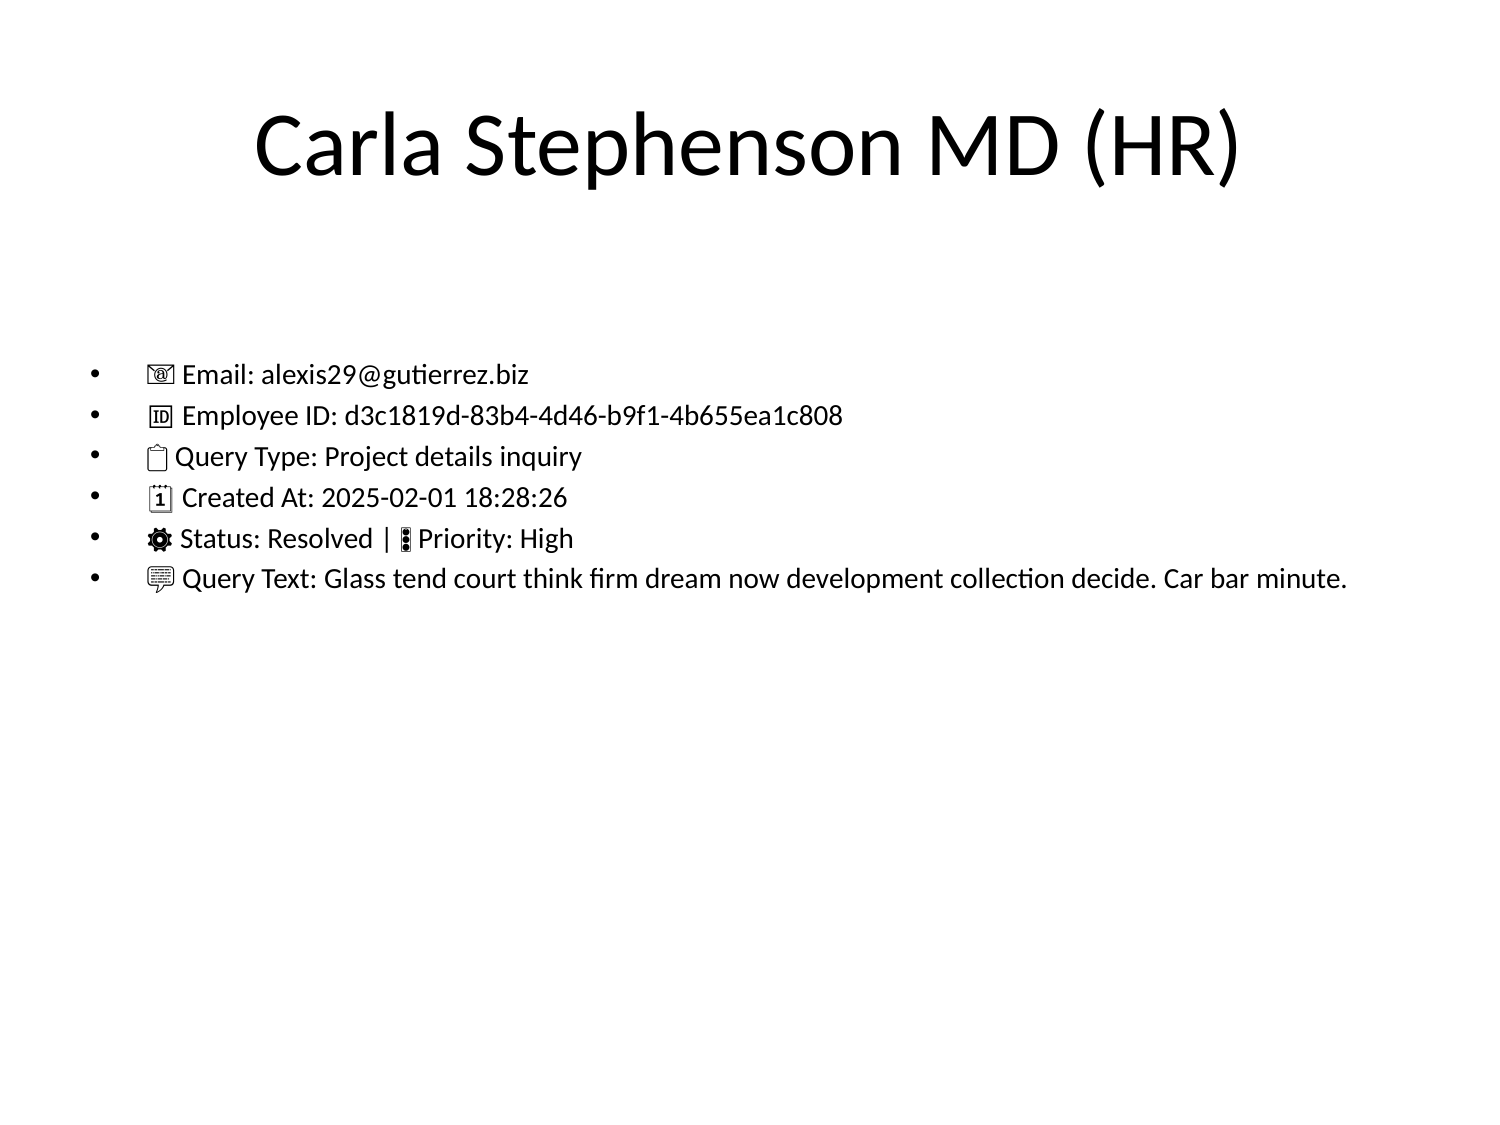

# Carla Stephenson MD (HR)

📧 Email: alexis29@gutierrez.biz
🆔 Employee ID: d3c1819d-83b4-4d46-b9f1-4b655ea1c808
📋 Query Type: Project details inquiry
🗓 Created At: 2025-02-01 18:28:26
⚙ Status: Resolved | 🚦 Priority: High
💬 Query Text: Glass tend court think firm dream now development collection decide. Car bar minute.